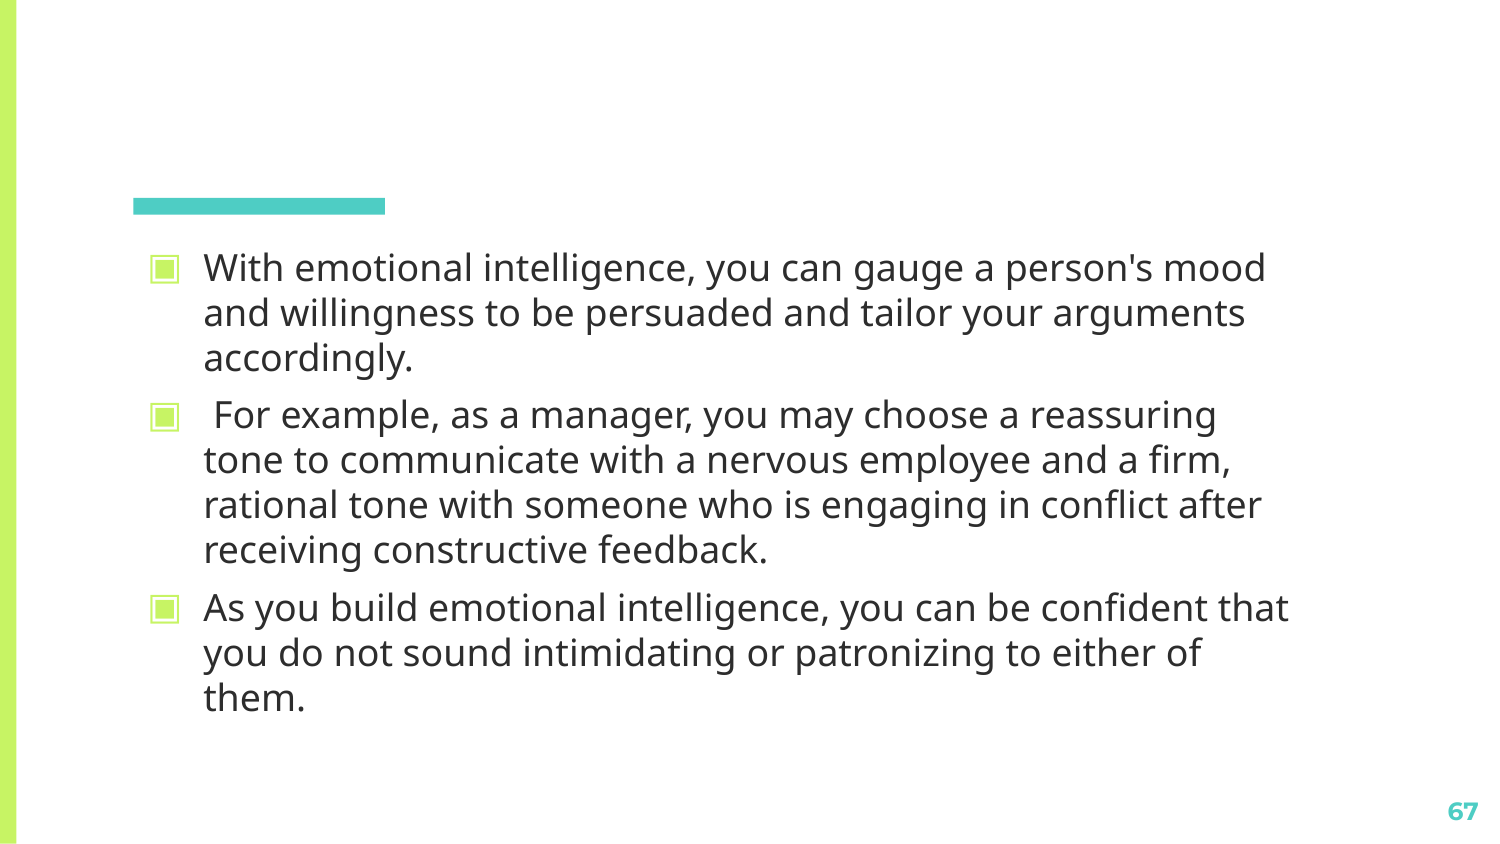

With emotional intelligence, you can gauge a person's mood and willingness to be persuaded and tailor your arguments accordingly.
 For example, as a manager, you may choose a reassuring tone to communicate with a nervous employee and a firm, rational tone with someone who is engaging in conflict after receiving constructive feedback.
As you build emotional intelligence, you can be confident that you do not sound intimidating or patronizing to either of them.
67